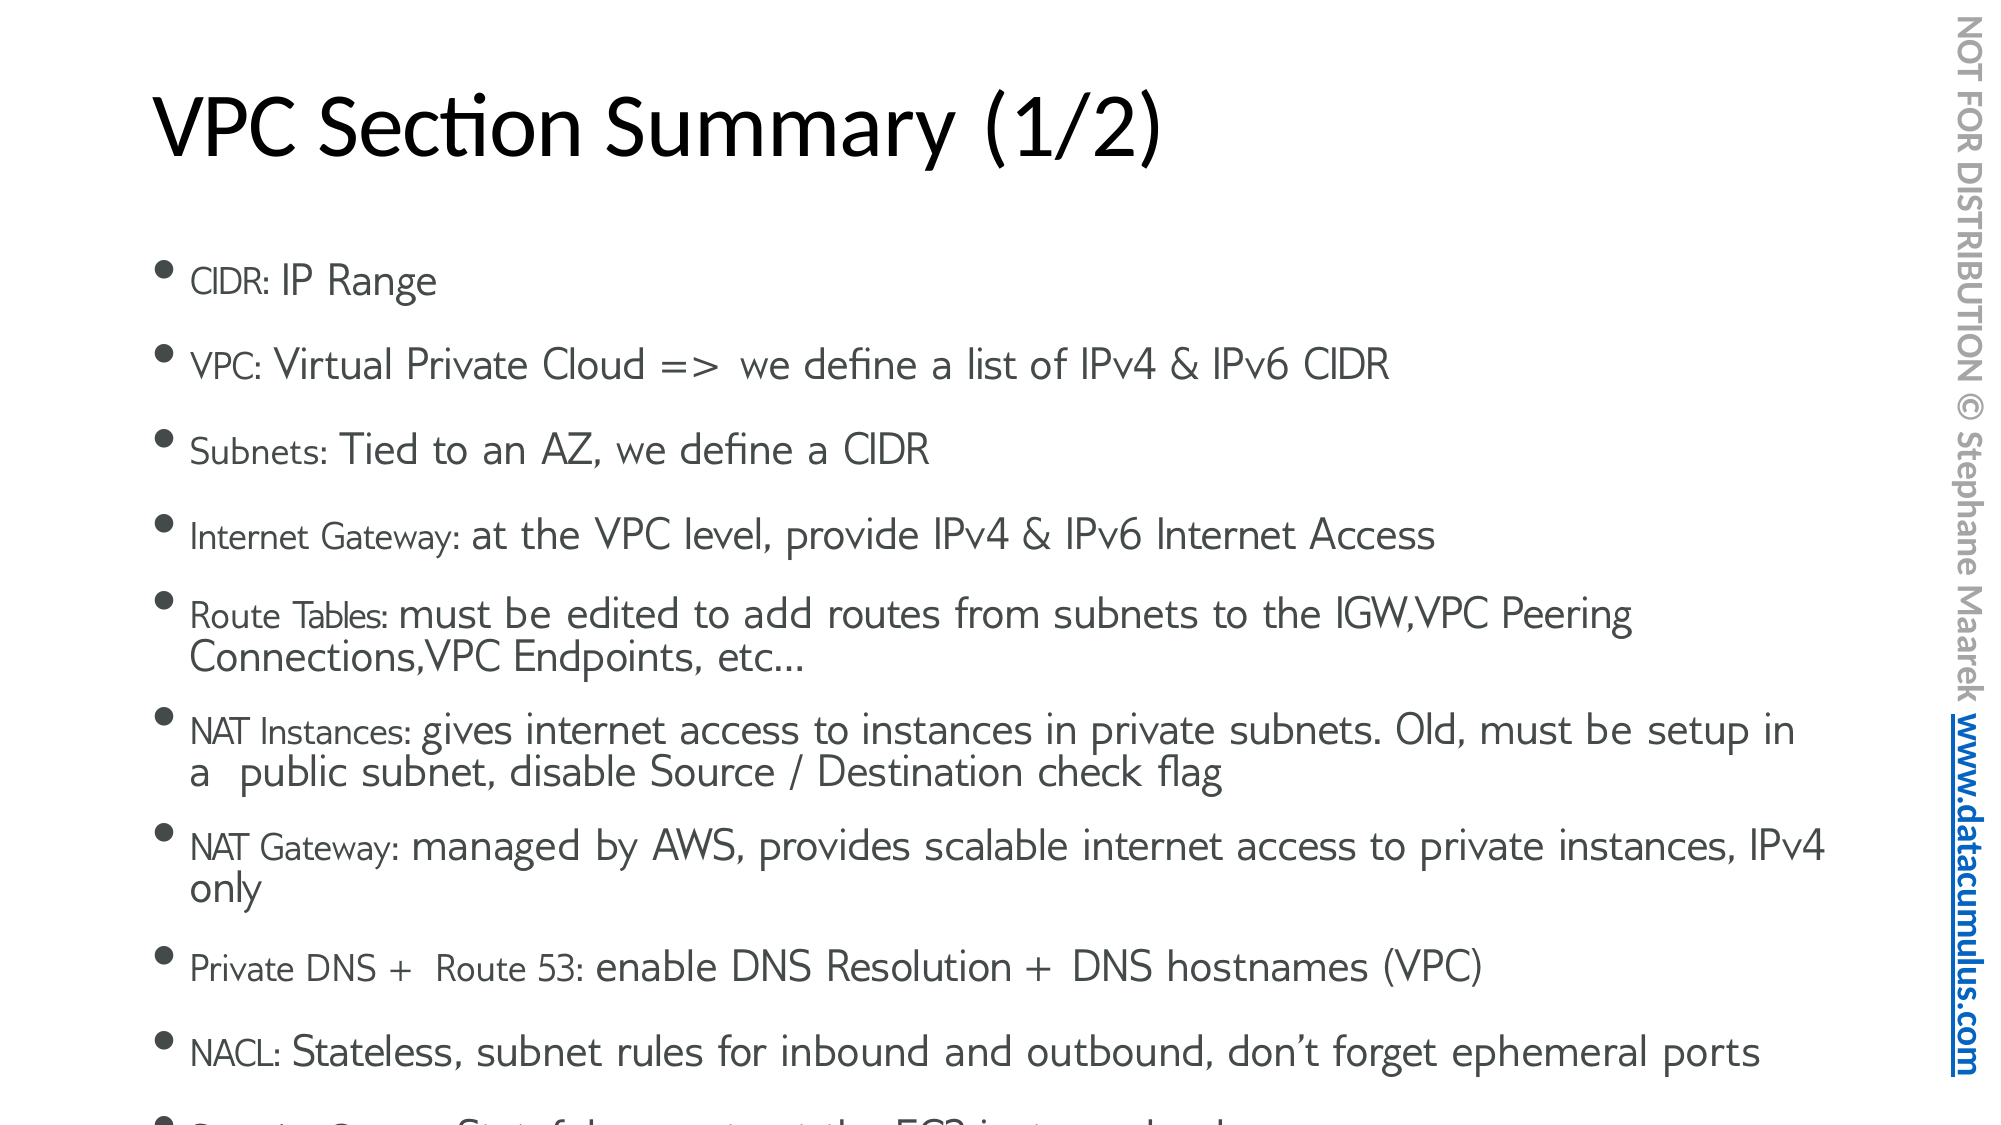

NOT FOR DISTRIBUTION © Stephane Maarek www.datacumulus.com
# VPC Section Summary (1/2)
CIDR: IP Range
VPC: Virtual Private Cloud => we define a list of IPv4 & IPv6 CIDR
Subnets: Tied to an AZ, we define a CIDR
Internet Gateway: at the VPC level, provide IPv4 & IPv6 Internet Access
Route Tables: must be edited to add routes from subnets to the IGW,VPC Peering  Connections,VPC Endpoints, etc…
NAT Instances: gives internet access to instances in private subnets. Old, must be setup in a  public subnet, disable Source / Destination check flag
NAT Gateway: managed by AWS, provides scalable internet access to private instances, IPv4  only
Private DNS + Route 53: enable DNS Resolution + DNS hostnames (VPC)
NACL: Stateless, subnet rules for inbound and outbound, don’t forget ephemeral ports
Security Groups: Stateful, operate at the EC2 instance level
© Stephane Maarek